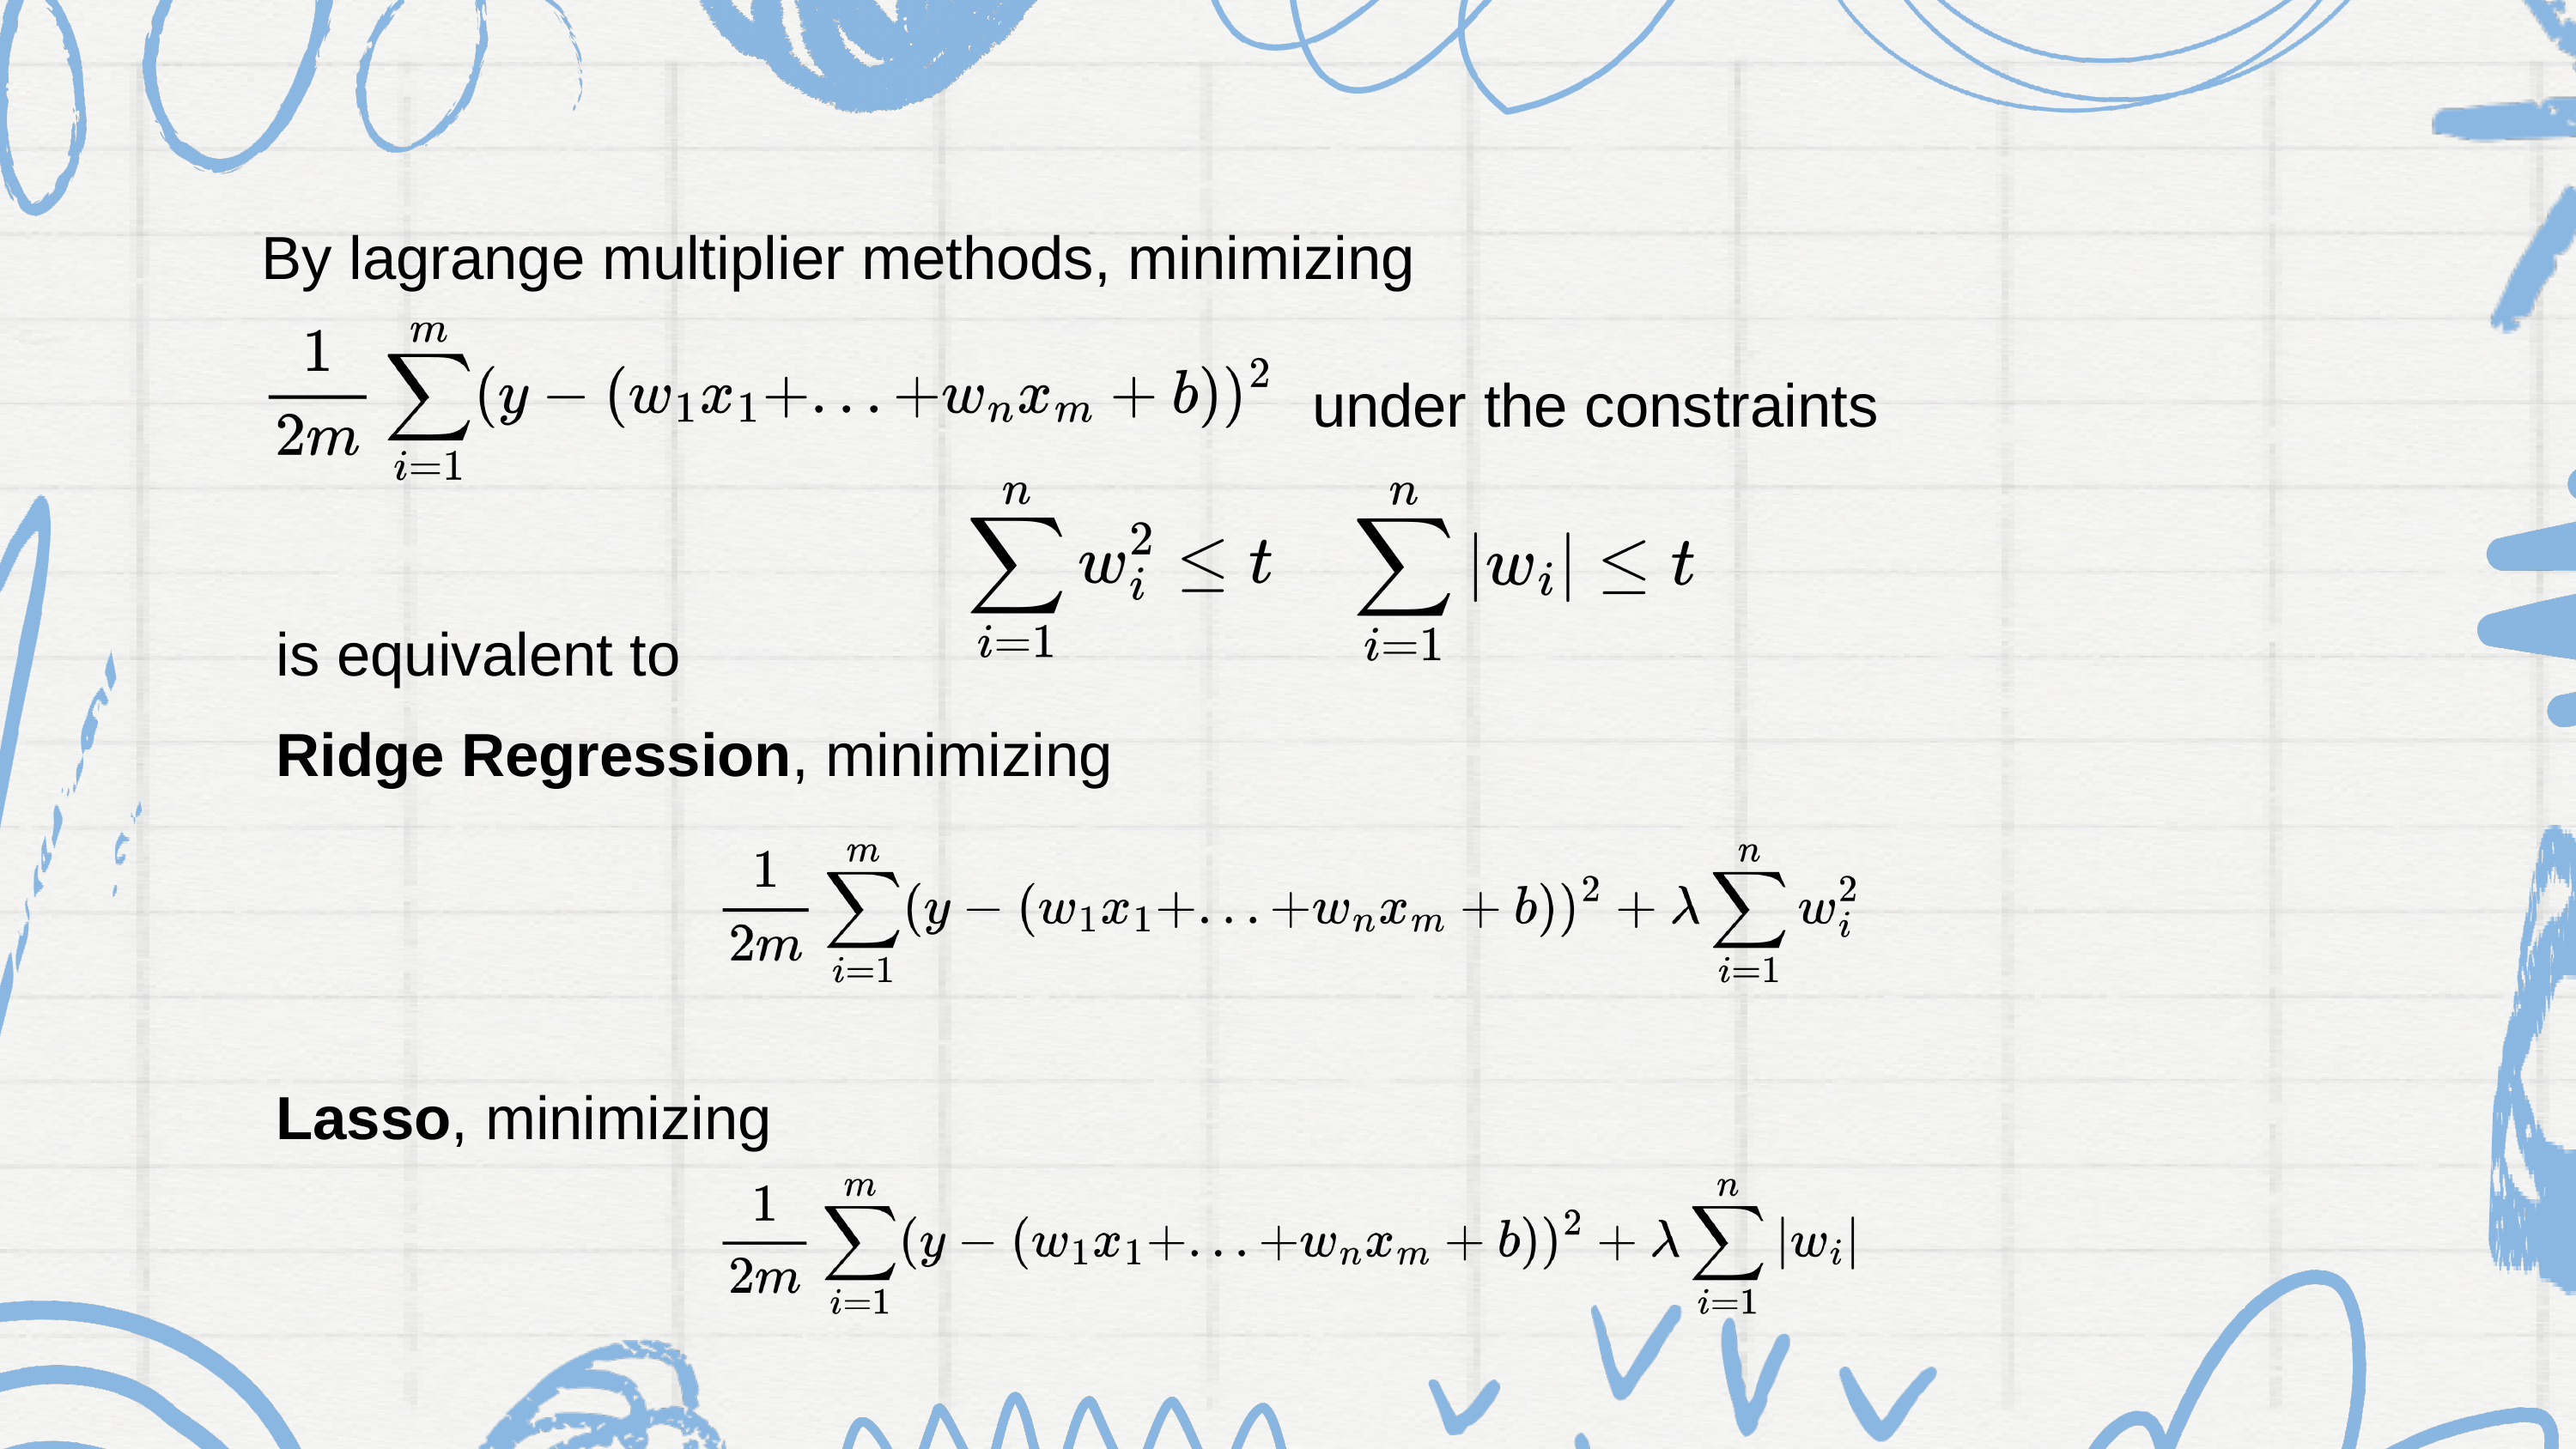

By lagrange multiplier methods, minimizing

under the constraints

is equivalent to
Ridge Regression, minimizing

Lasso, minimizing